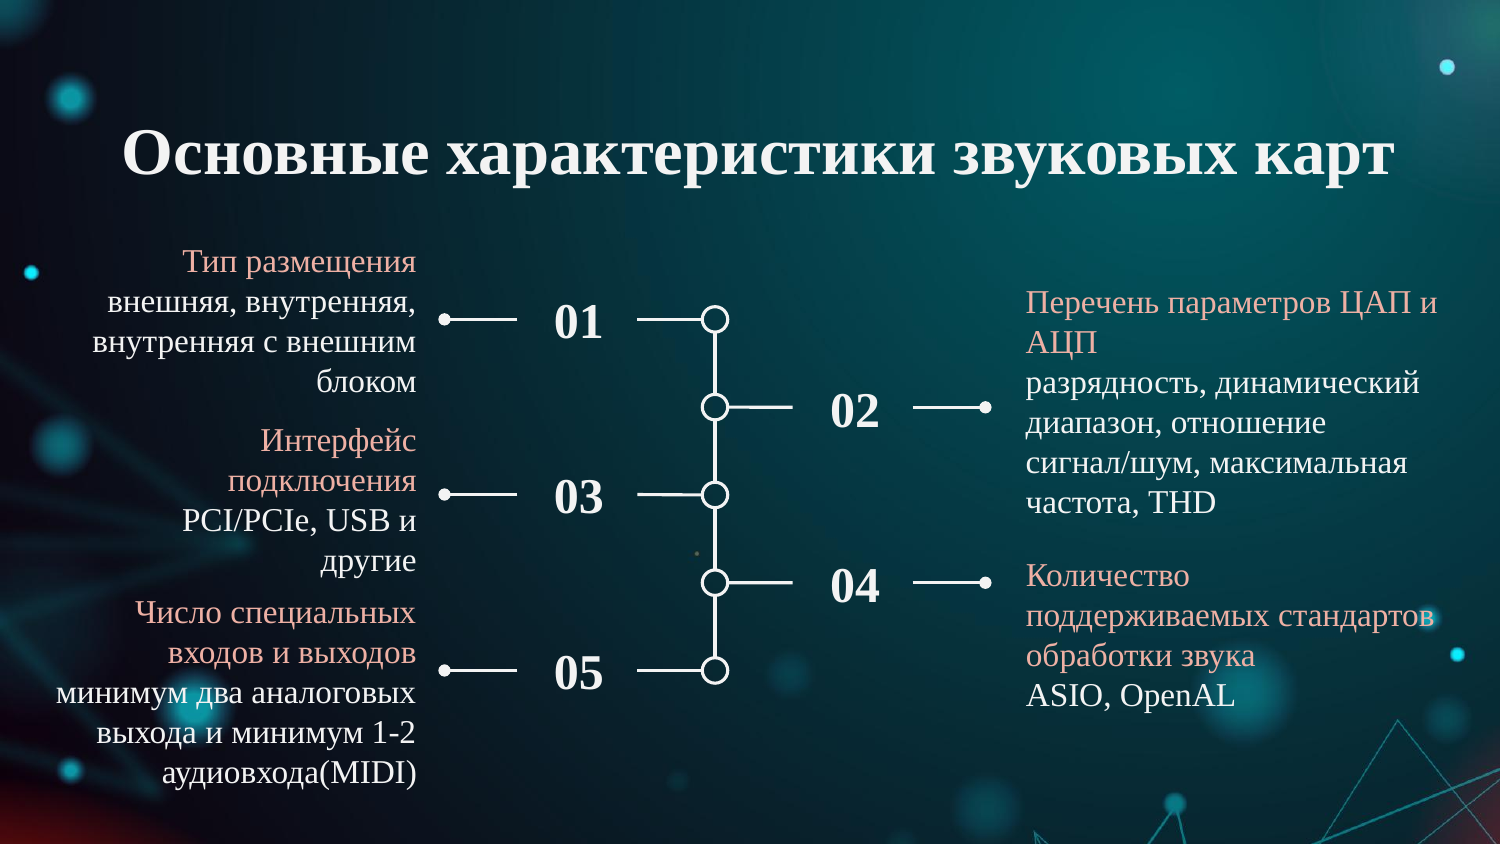

# Основные характеристики звуковых карт
Тип размещения
внешняя, внутренняя, внутренняя с внешним блоком
01
Перечень параметров ЦАП и  АЦП
разрядность, динамический диапазон, отношение сигнал/шум, максимальная частота, THD

02

Интерфейс подключения
PCI/PCIe, USB и другие
03

Количество
поддерживаемых стандартов обработки звука
ASIO, OpenAL
04

Число специальных входов и выходов
минимум два аналоговых выхода и минимум 1-2 аудиовхода(MIDI)
05